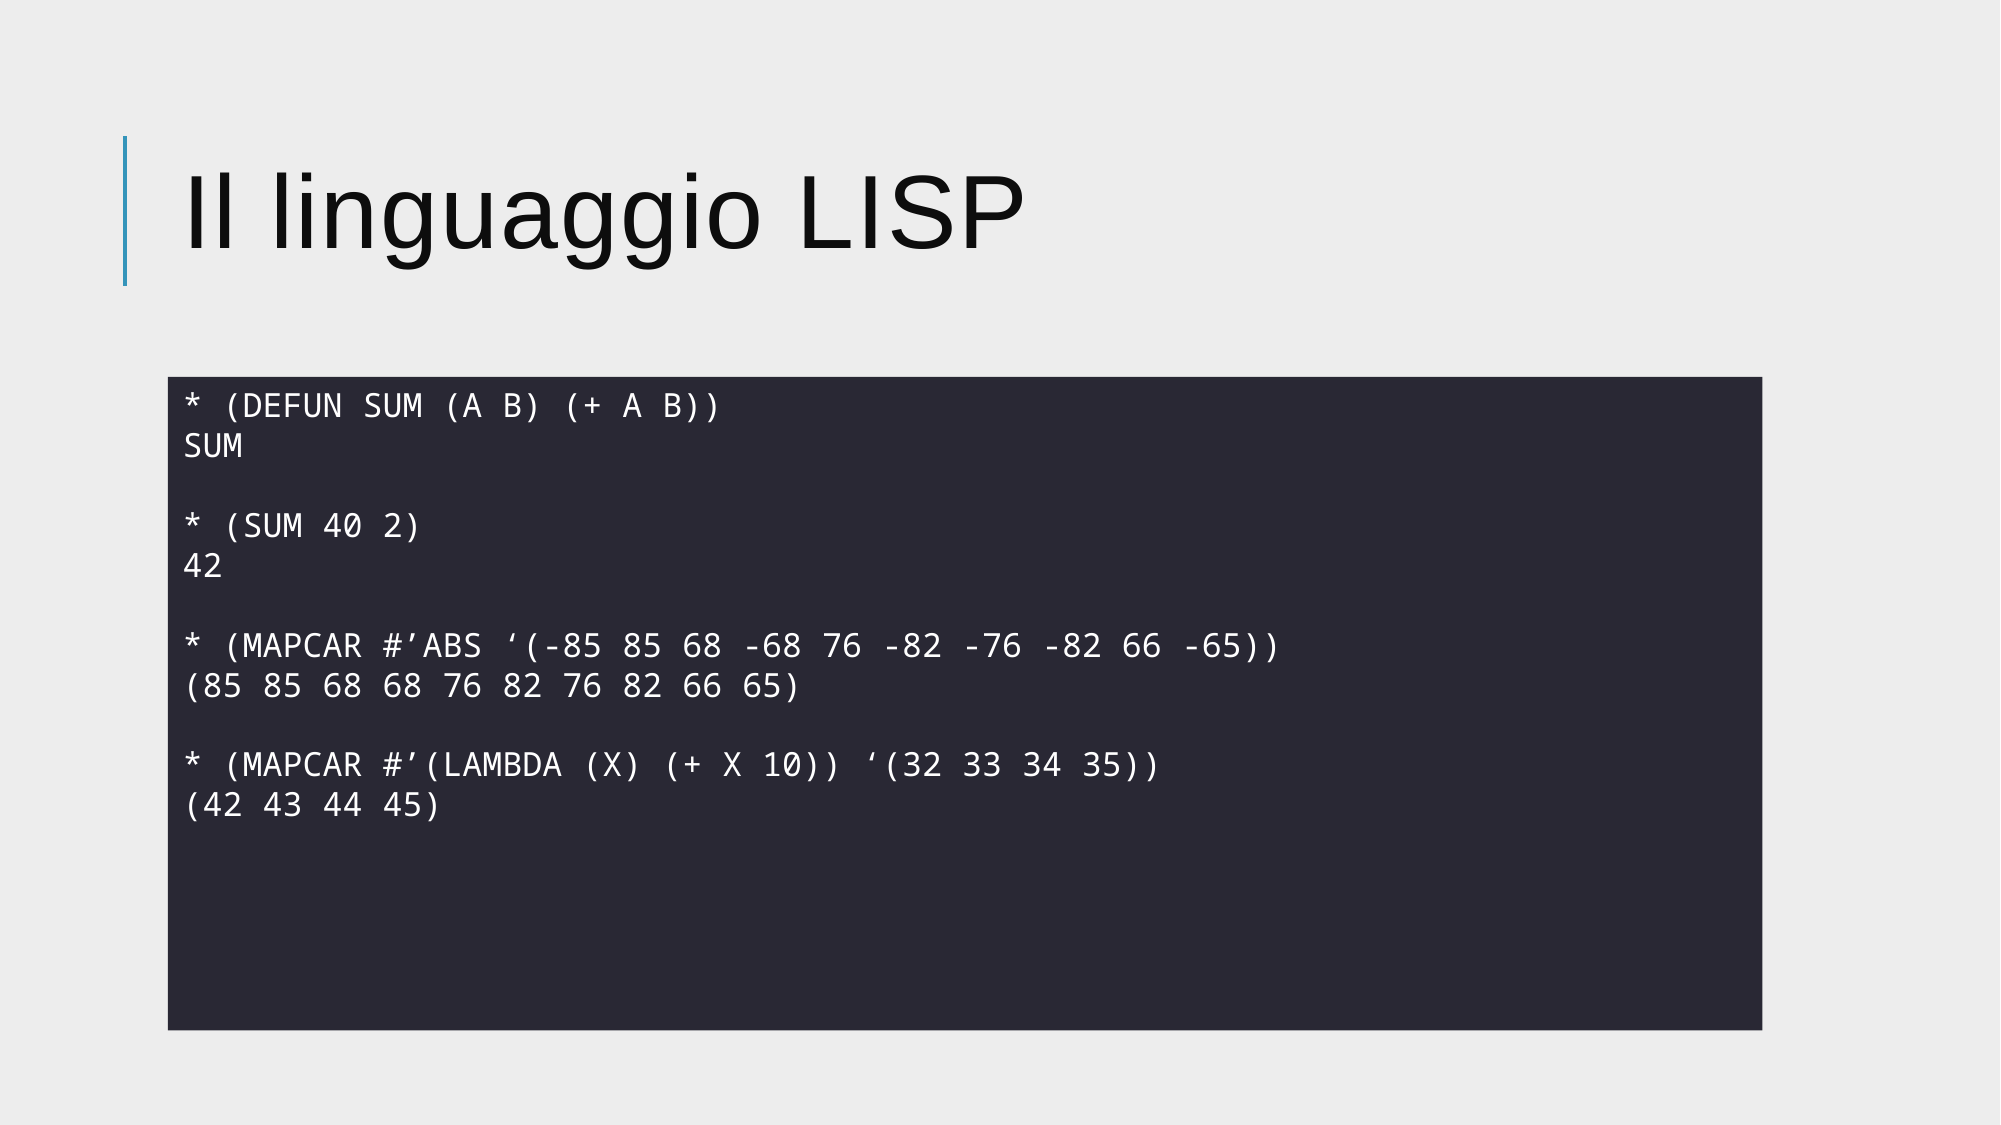

# Il linguaggio LISP

* (DEFUN SUM (A B) (+ A B))
SUM
* (SUM 40 2)
42
* (MAPCAR #’ABS ‘(-85 85 68 -68 76 -82 -76 -82 66 -65))
(85 85 68 68 76 82 76 82 66 65)

* (MAPCAR #’(LAMBDA (X) (+ X 10)) ‘(32 33 34 35))
(42 43 44 45)